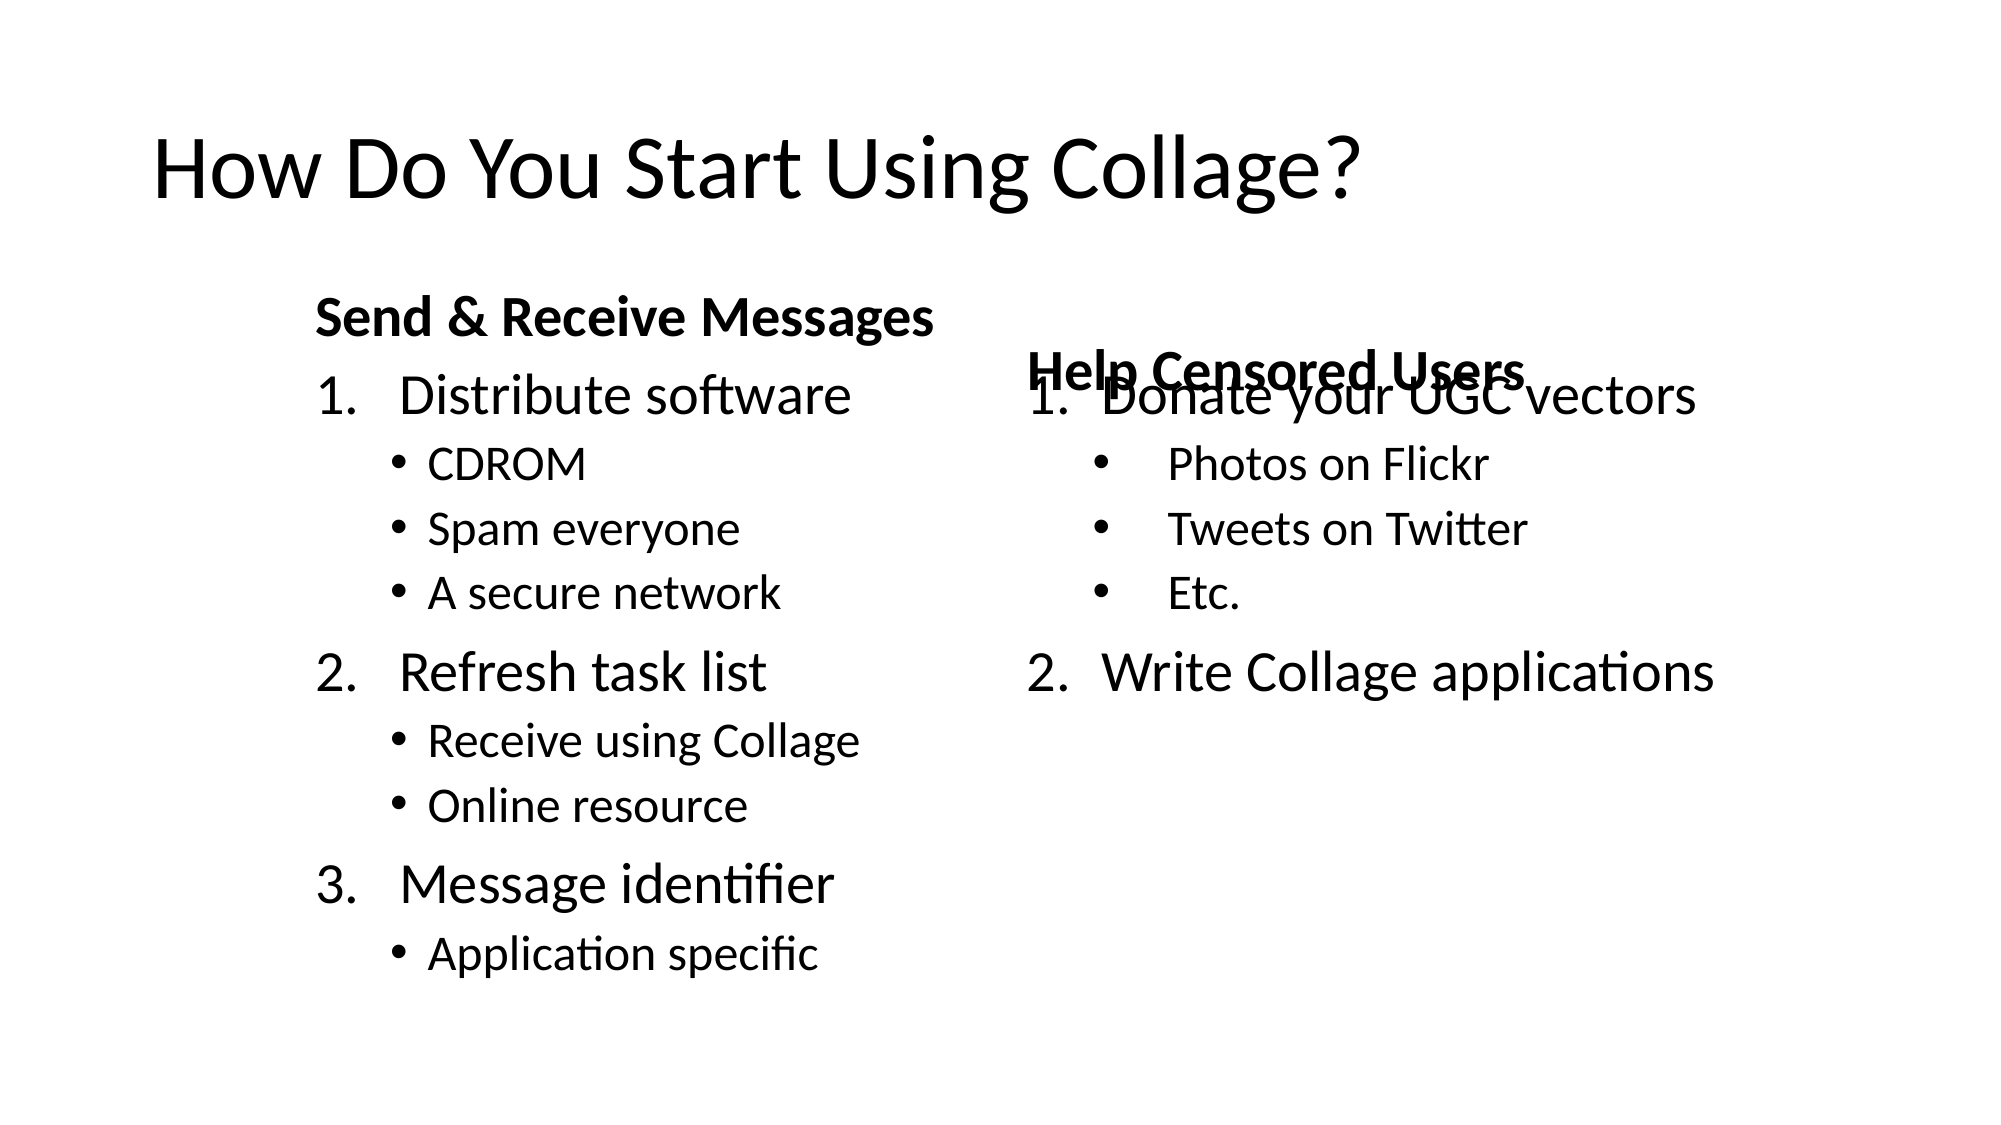

# How Do You Start Using Collage?
Send & Receive Messages
Help Censored Users
Distribute software
CDROM
Spam everyone
A secure network
Refresh task list
Receive using Collage
Online resource
Message identifier
Application specific

Donate your UGC vectors
Photos on Flickr
Tweets on Twitter
Etc.
Write Collage applications